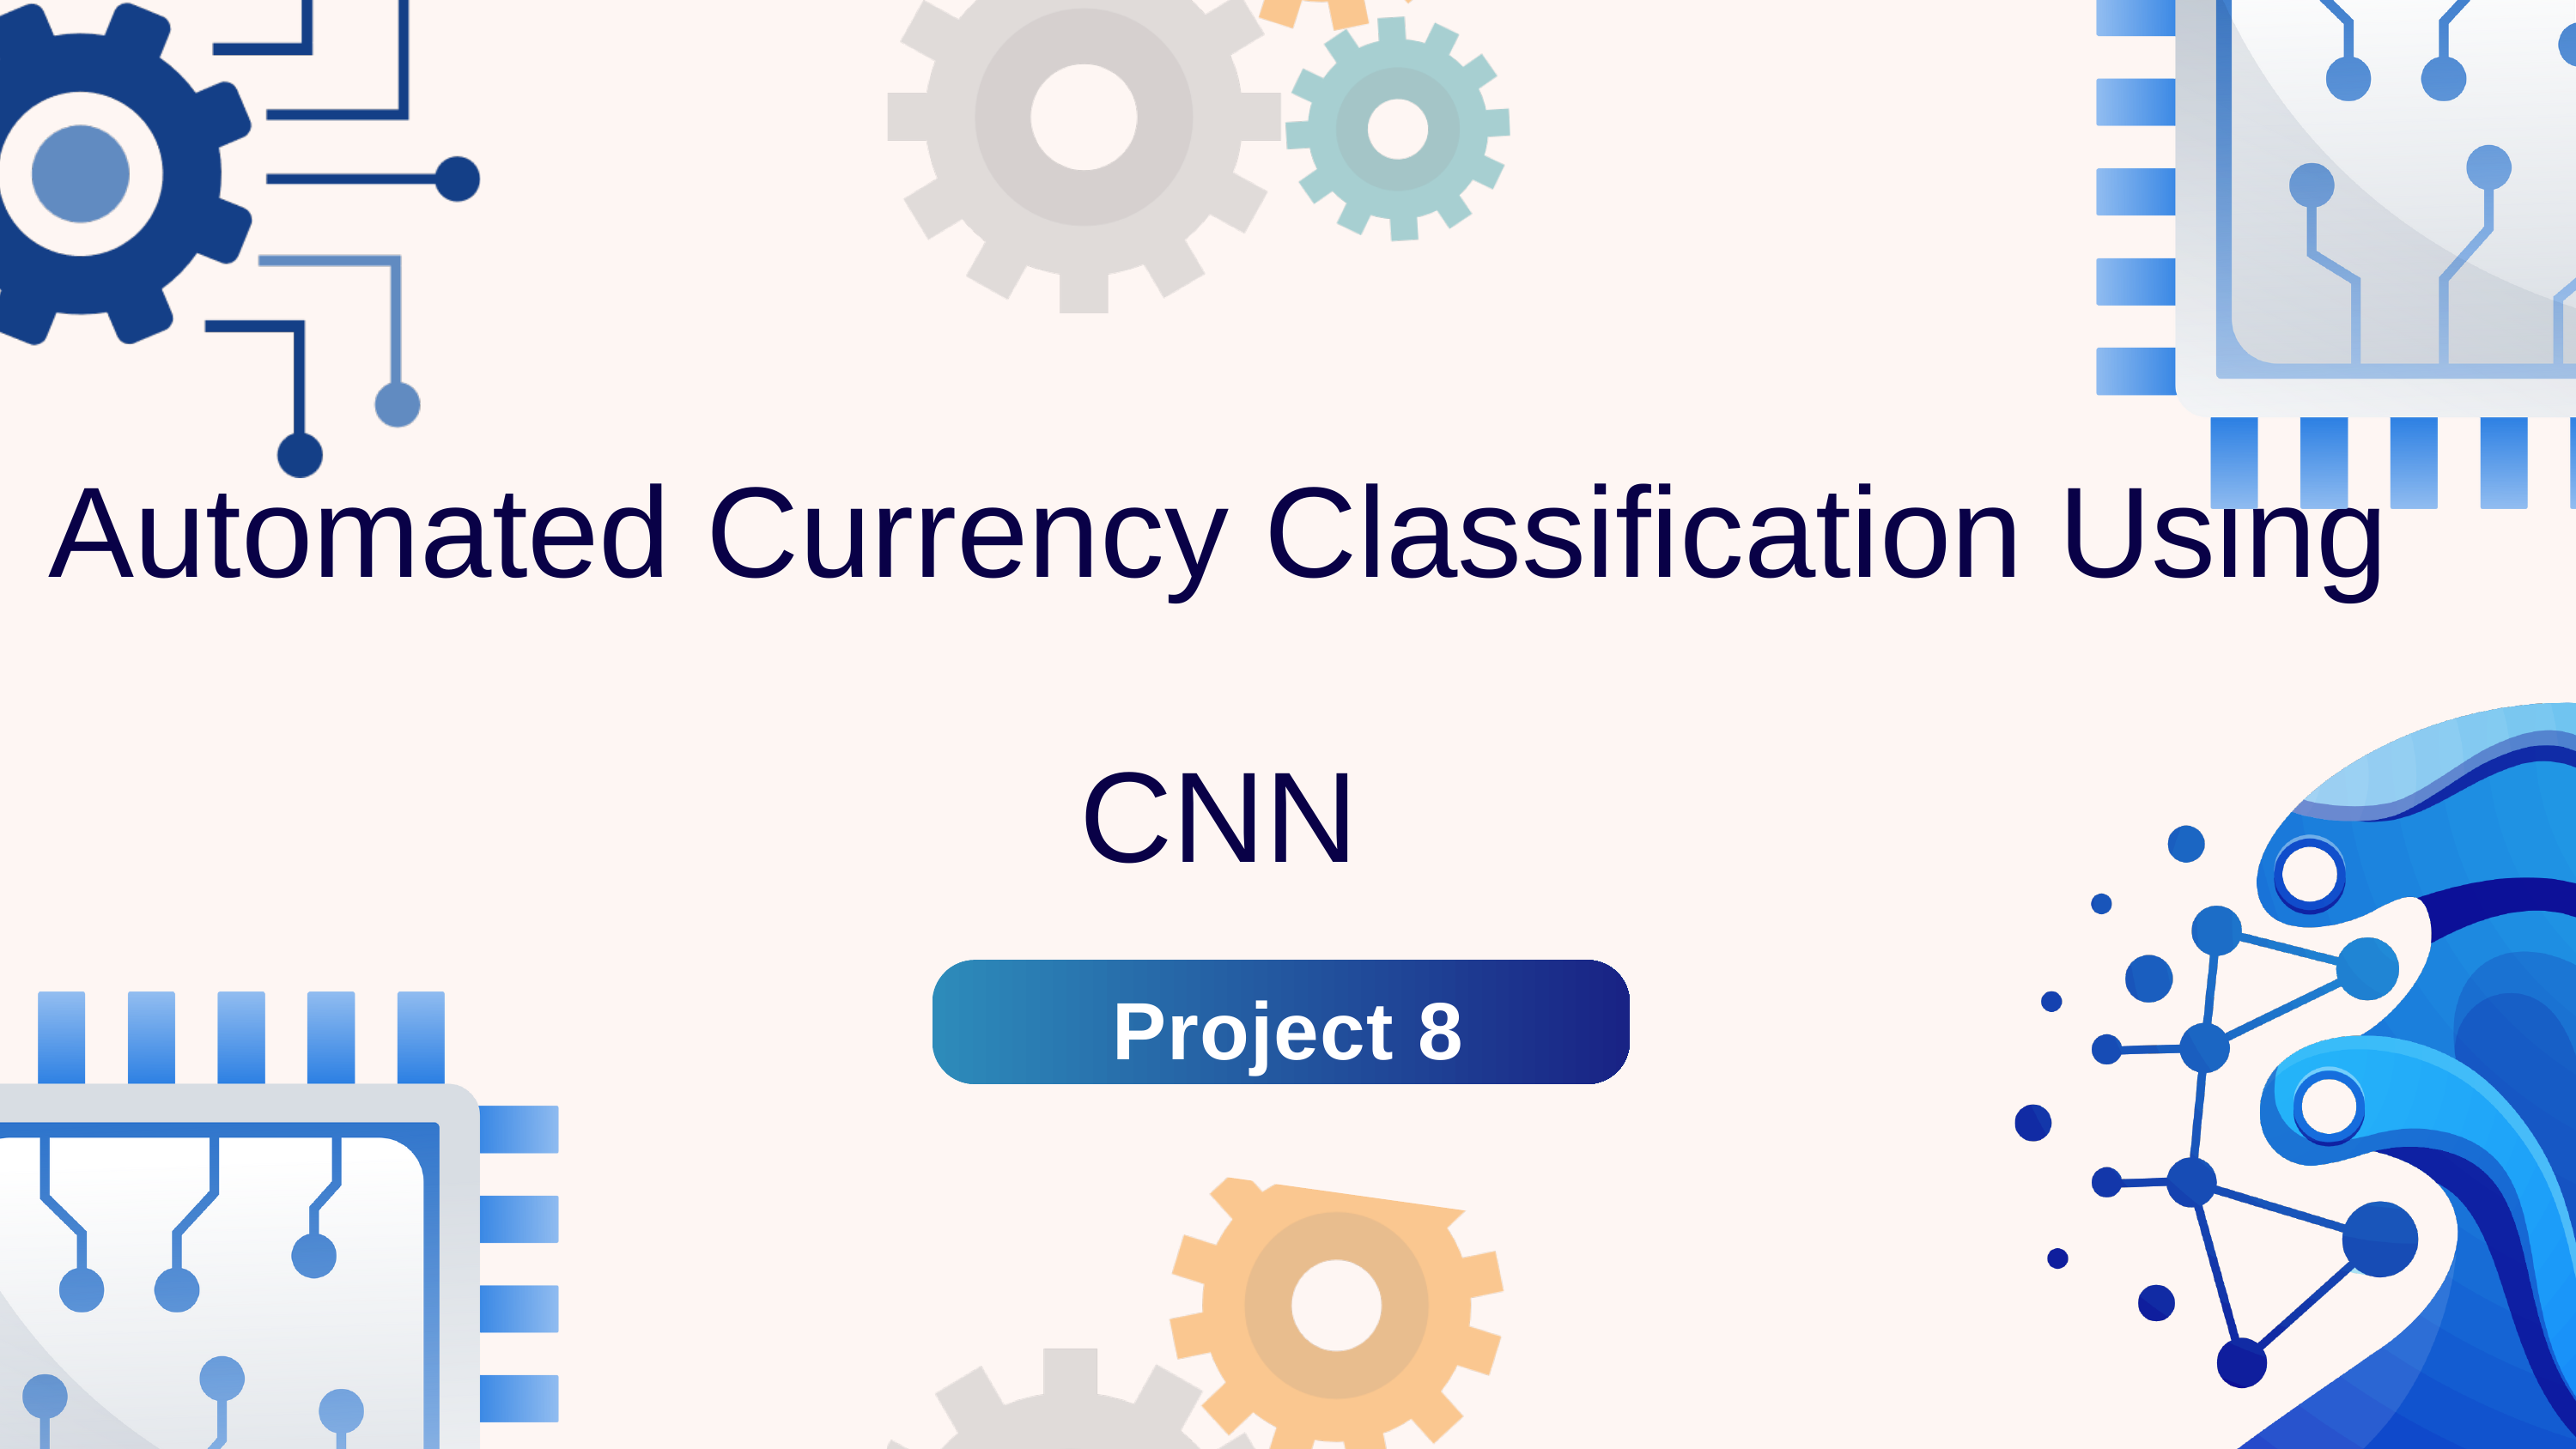

Automated Currency Classification Using CNN

Project 8